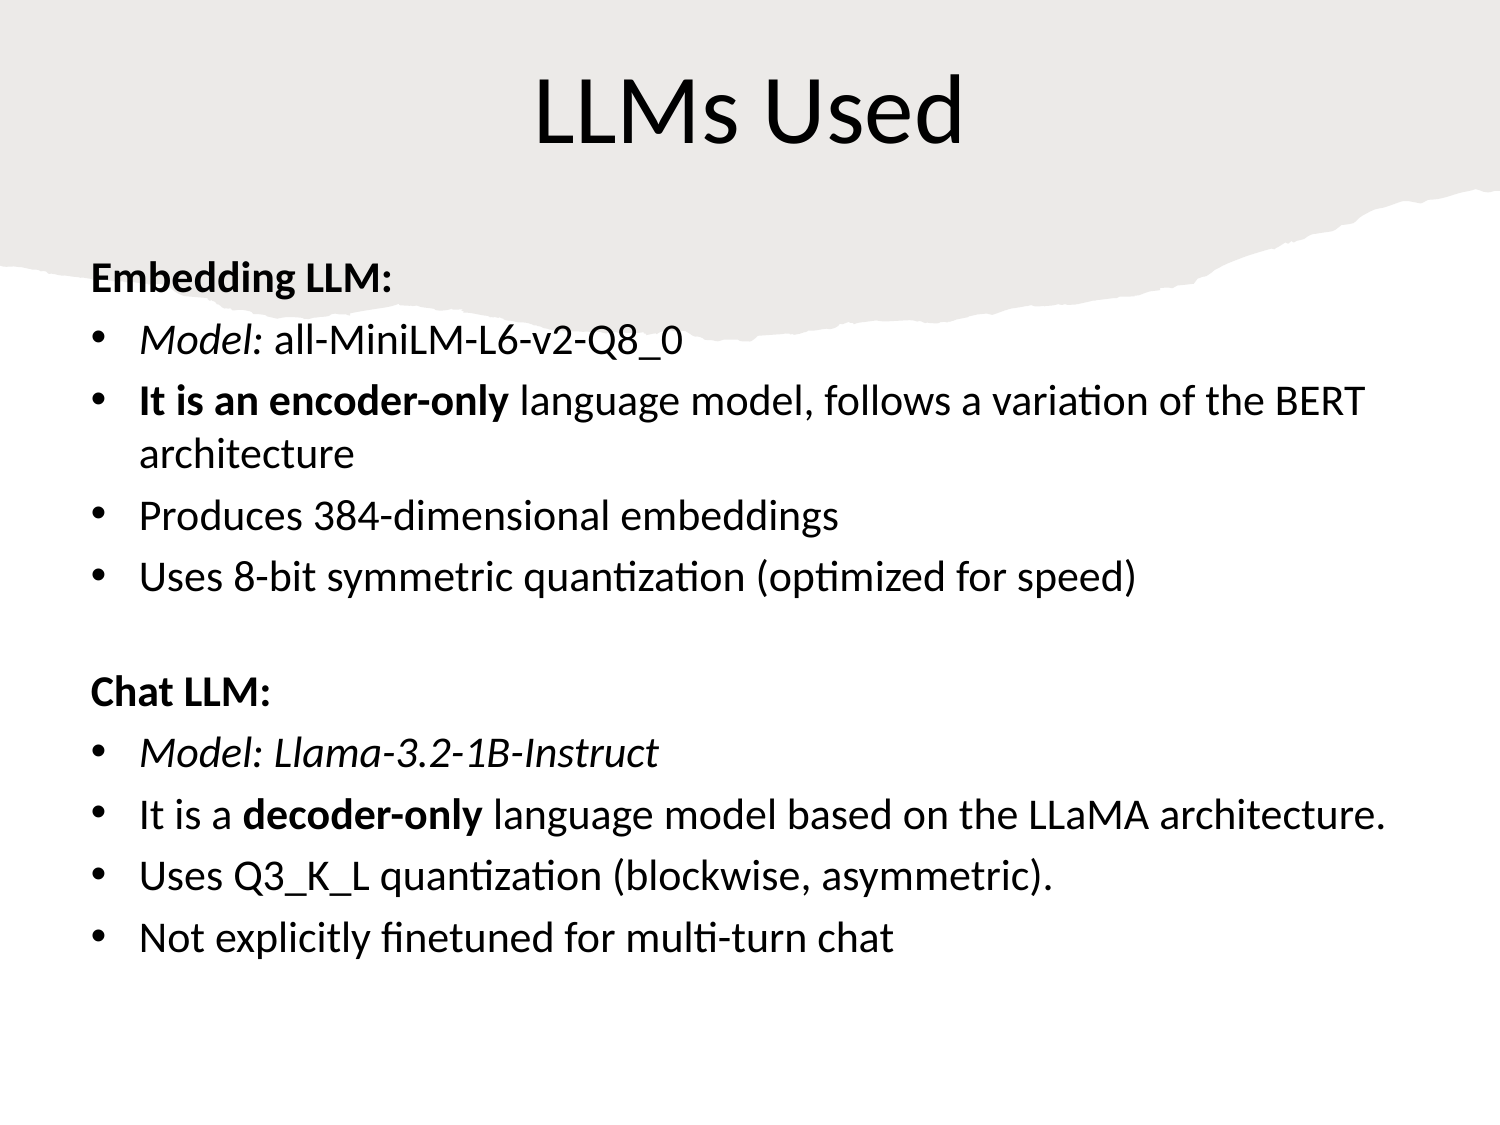

# LLMs Used
Embedding LLM:
Model: all-MiniLM-L6-v2-Q8_0
It is an encoder-only language model, follows a variation of the BERT architecture
Produces 384-dimensional embeddings
Uses 8-bit symmetric quantization (optimized for speed)
Chat LLM:
Model: Llama-3.2-1B-Instruct
It is a decoder-only language model based on the LLaMA architecture.
Uses Q3_K_L quantization (blockwise, asymmetric).
Not explicitly finetuned for multi-turn chat